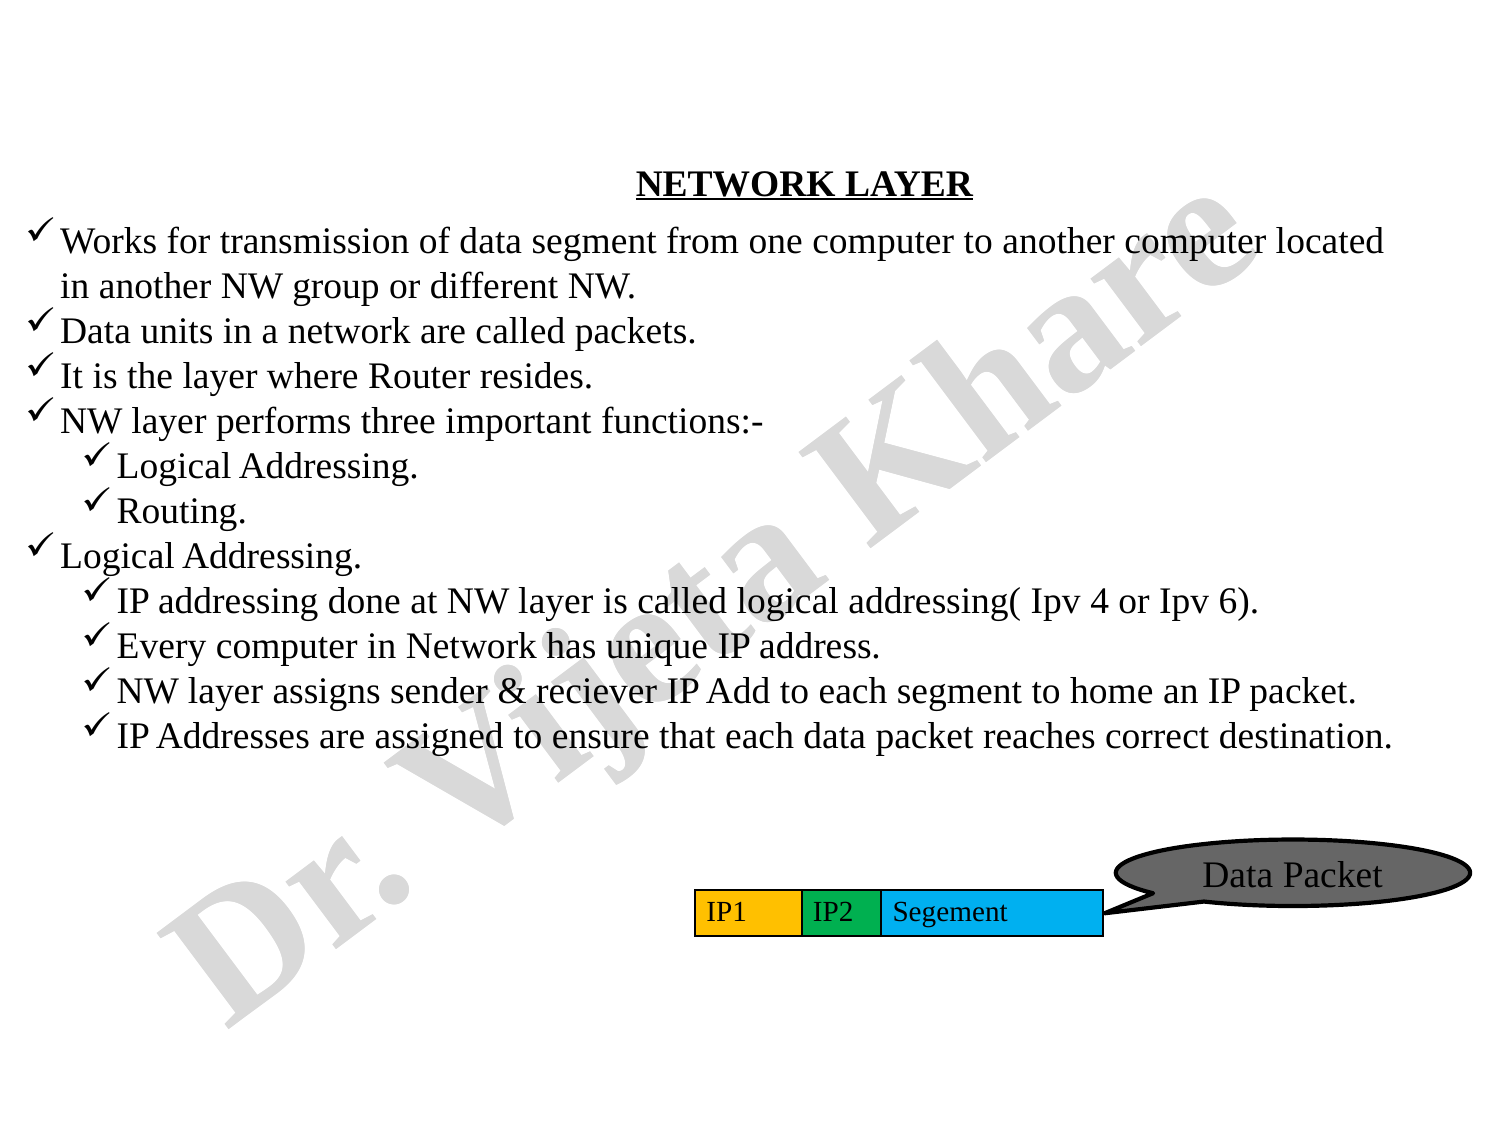

NETWORK LAYER
Works for transmission of data segment from one computer to another computer located in another NW group or different NW.
Data units in a network are called packets.
It is the layer where Router resides.
NW layer performs three important functions:-
Logical Addressing.
Routing.
Logical Addressing.
IP addressing done at NW layer is called logical addressing( Ipv 4 or Ipv 6).
Every computer in Network has unique IP address.
NW layer assigns sender & reciever IP Add to each segment to home an IP packet.
IP Addresses are assigned to ensure that each data packet reaches correct destination.
Data Packet
| IP1 | IP2 | Segement |
| --- | --- | --- |